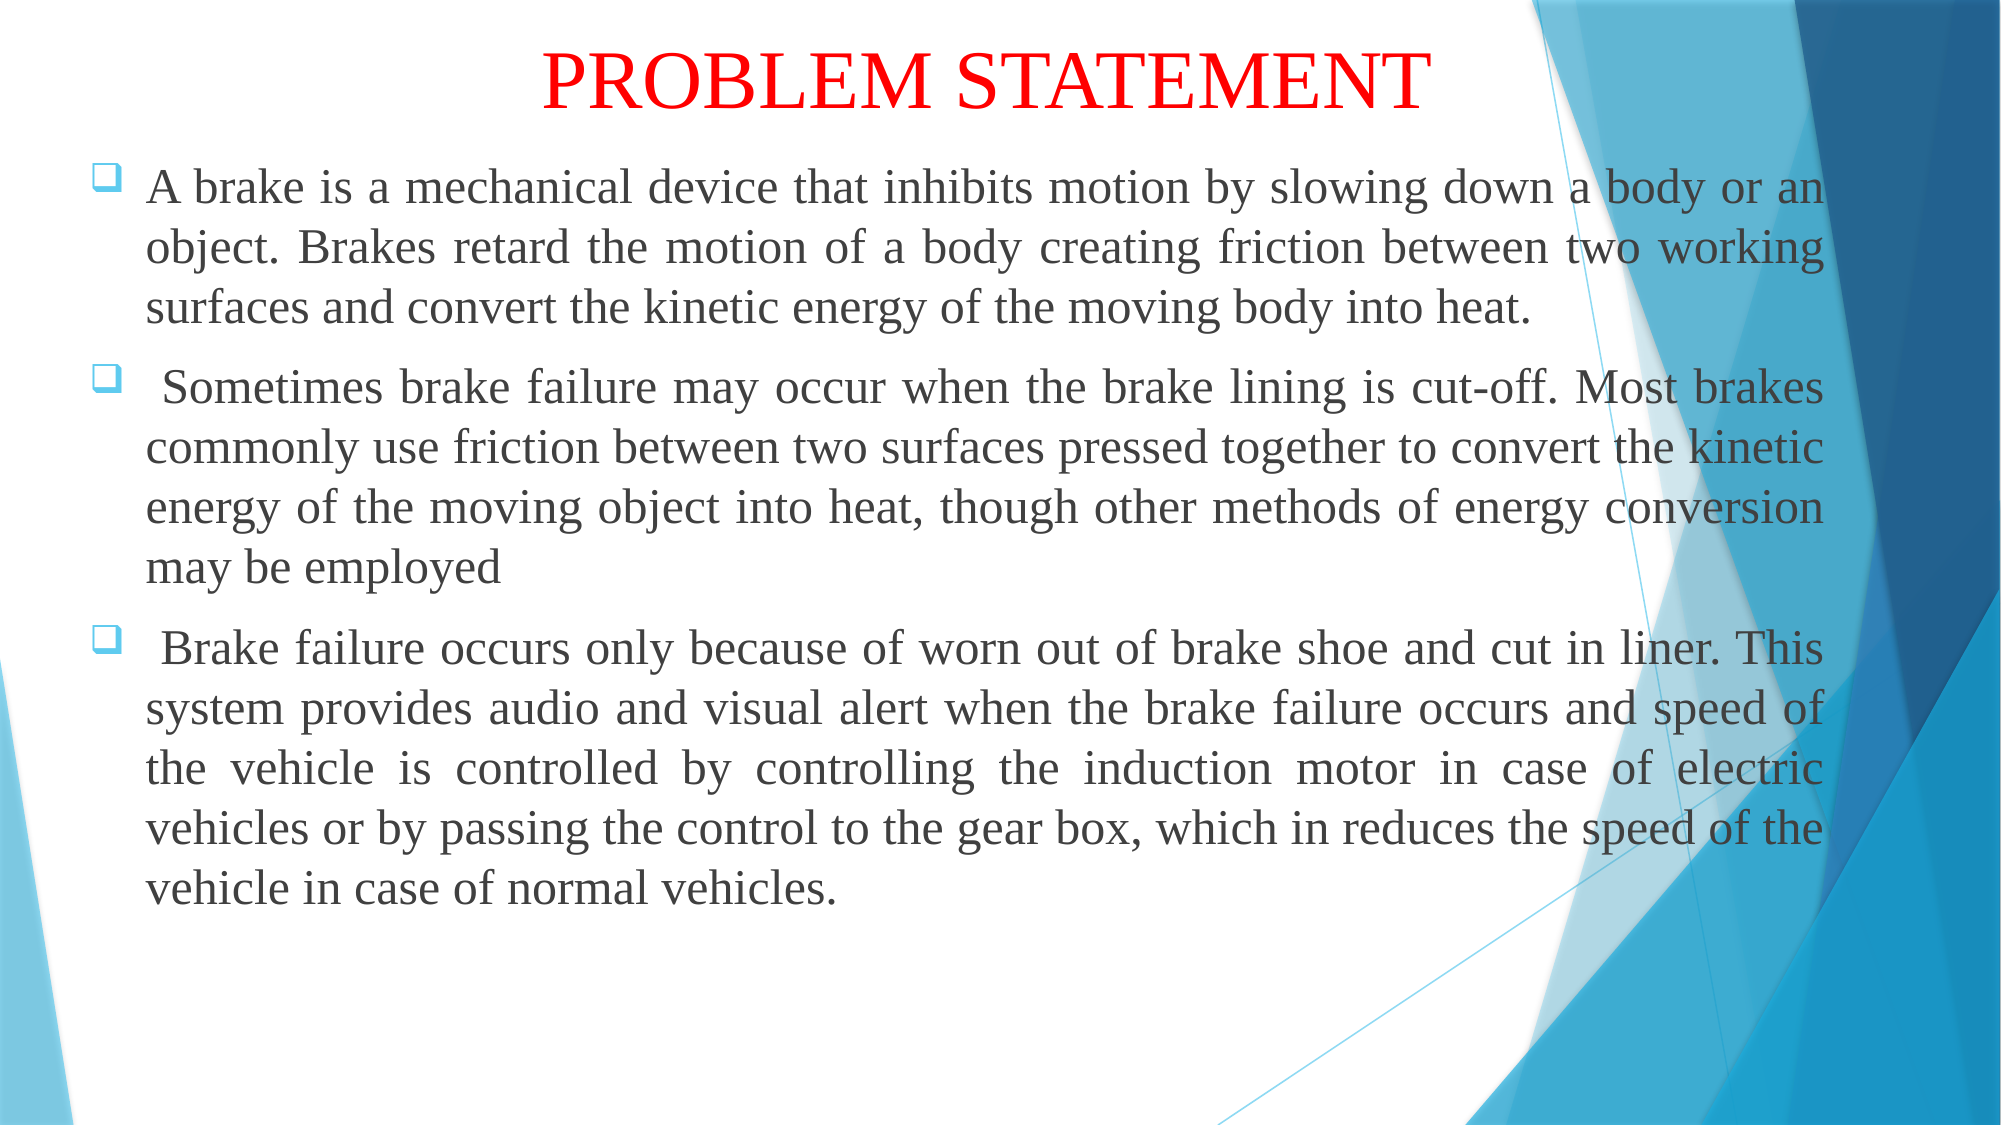

# PROBLEM STATEMENT
A brake is a mechanical device that inhibits motion by slowing down a body or an object. Brakes retard the motion of a body creating friction between two working surfaces and convert the kinetic energy of the moving body into heat.
 Sometimes brake failure may occur when the brake lining is cut-off. Most brakes commonly use friction between two surfaces pressed together to convert the kinetic energy of the moving object into heat, though other methods of energy conversion may be employed
 Brake failure occurs only because of worn out of brake shoe and cut in liner. This system provides audio and visual alert when the brake failure occurs and speed of the vehicle is controlled by controlling the induction motor in case of electric vehicles or by passing the control to the gear box, which in reduces the speed of the vehicle in case of normal vehicles.